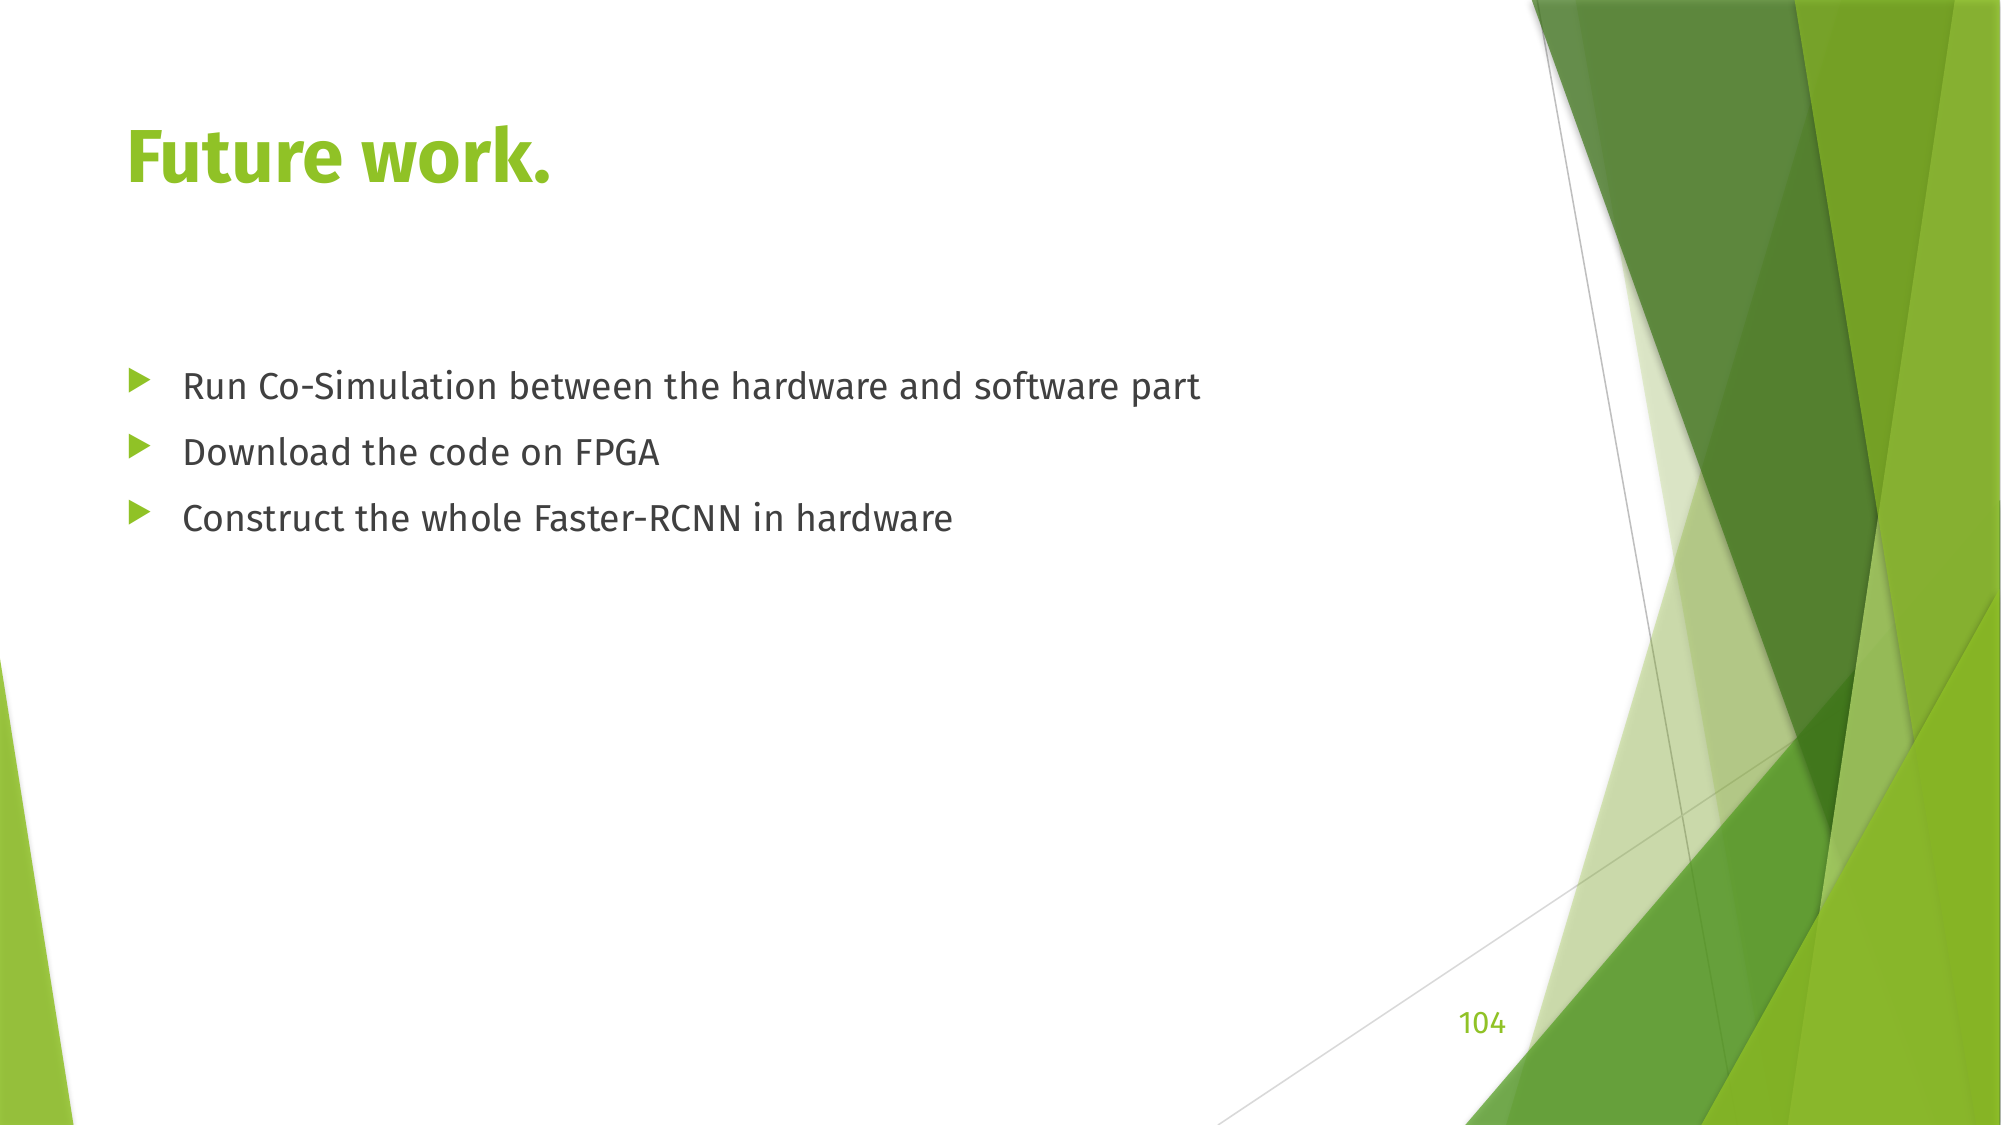

# Future work.
Run Co-Simulation between the hardware and software part
Download the code on FPGA
Construct the whole Faster-RCNN in hardware
104